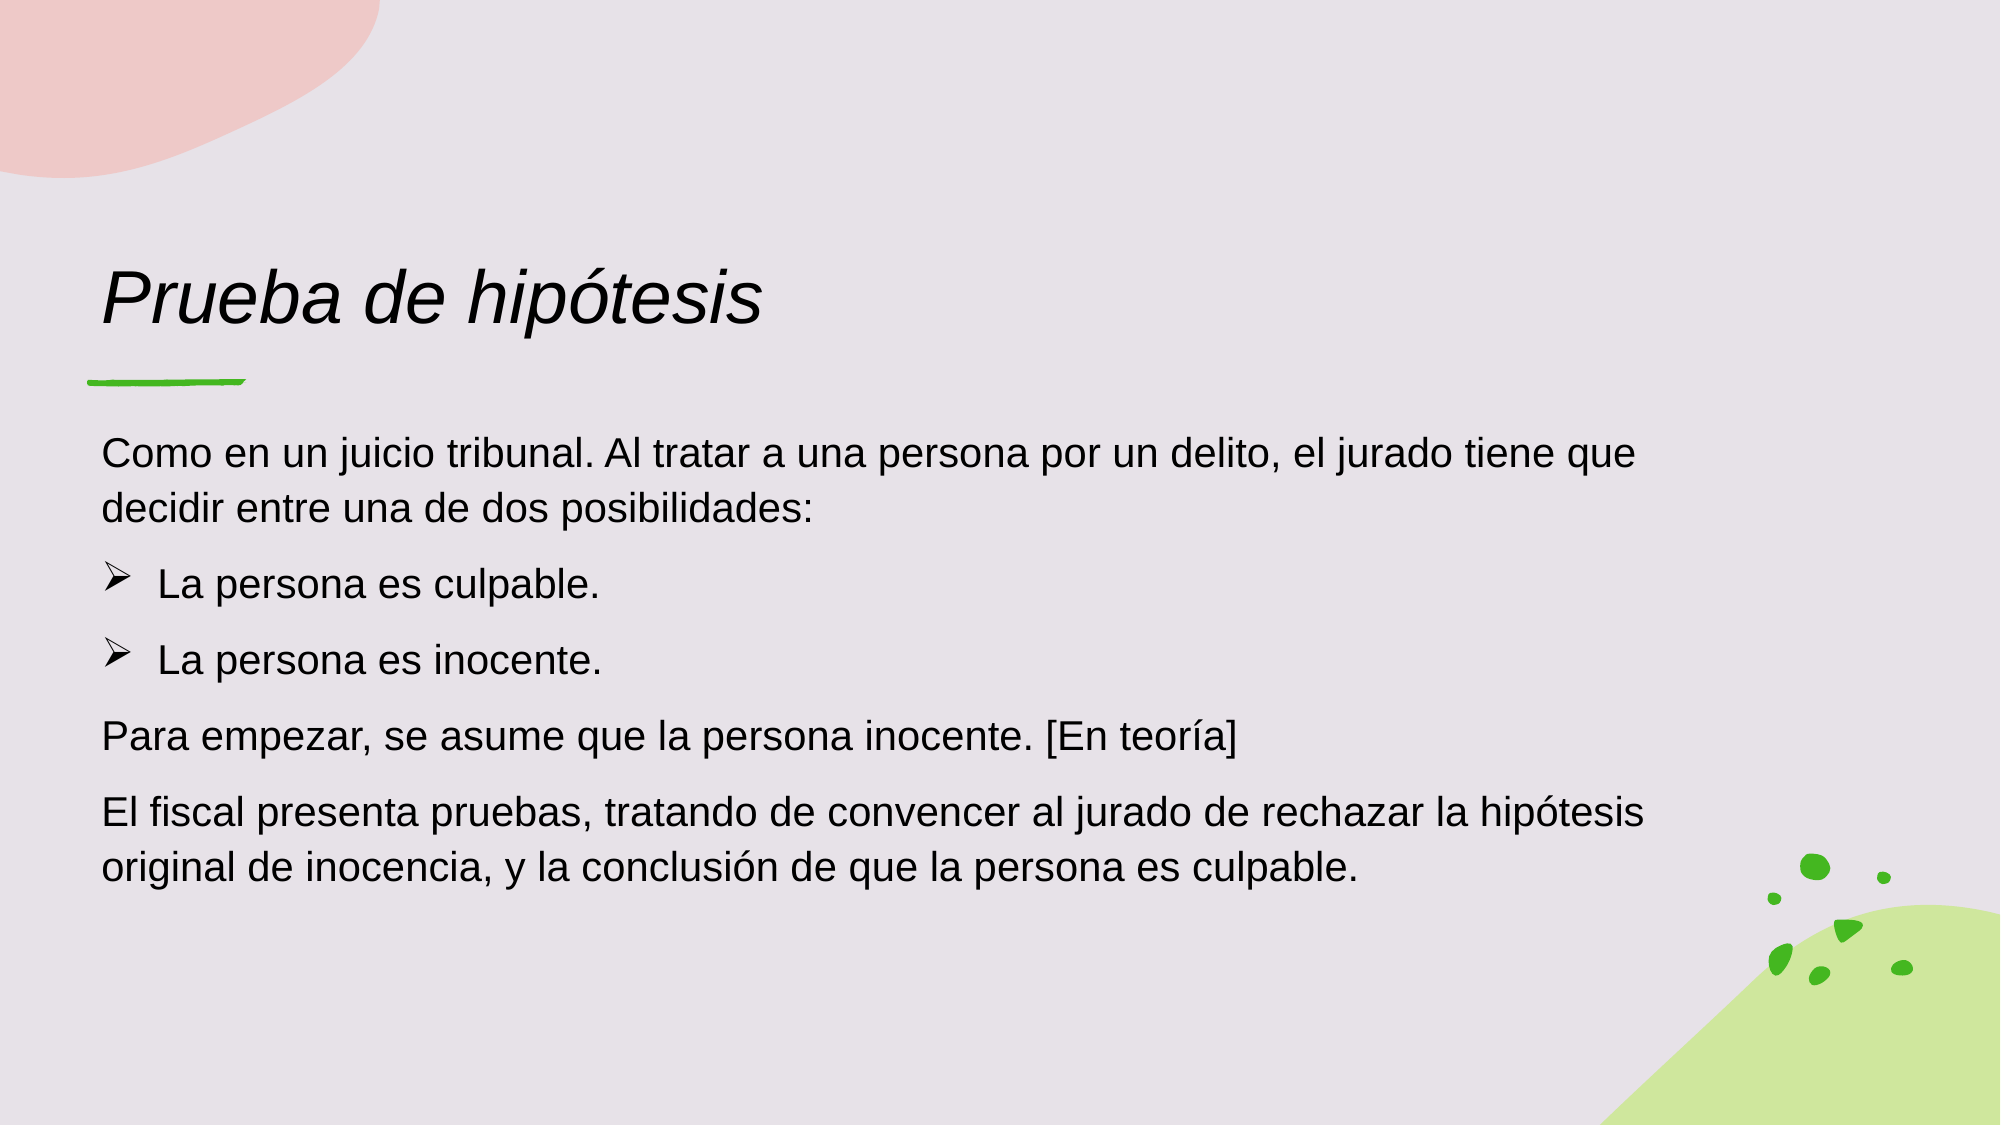

# Prueba de hipótesis
Como en un juicio tribunal. Al tratar a una persona por un delito, el jurado tiene que decidir entre una de dos posibilidades:
  La persona es culpable.
  La persona es inocente.
Para empezar, se asume que la persona inocente. [En teoría]
El fiscal presenta pruebas, tratando de convencer al jurado de rechazar la hipótesis original de inocencia, y la conclusión de que la persona es culpable.